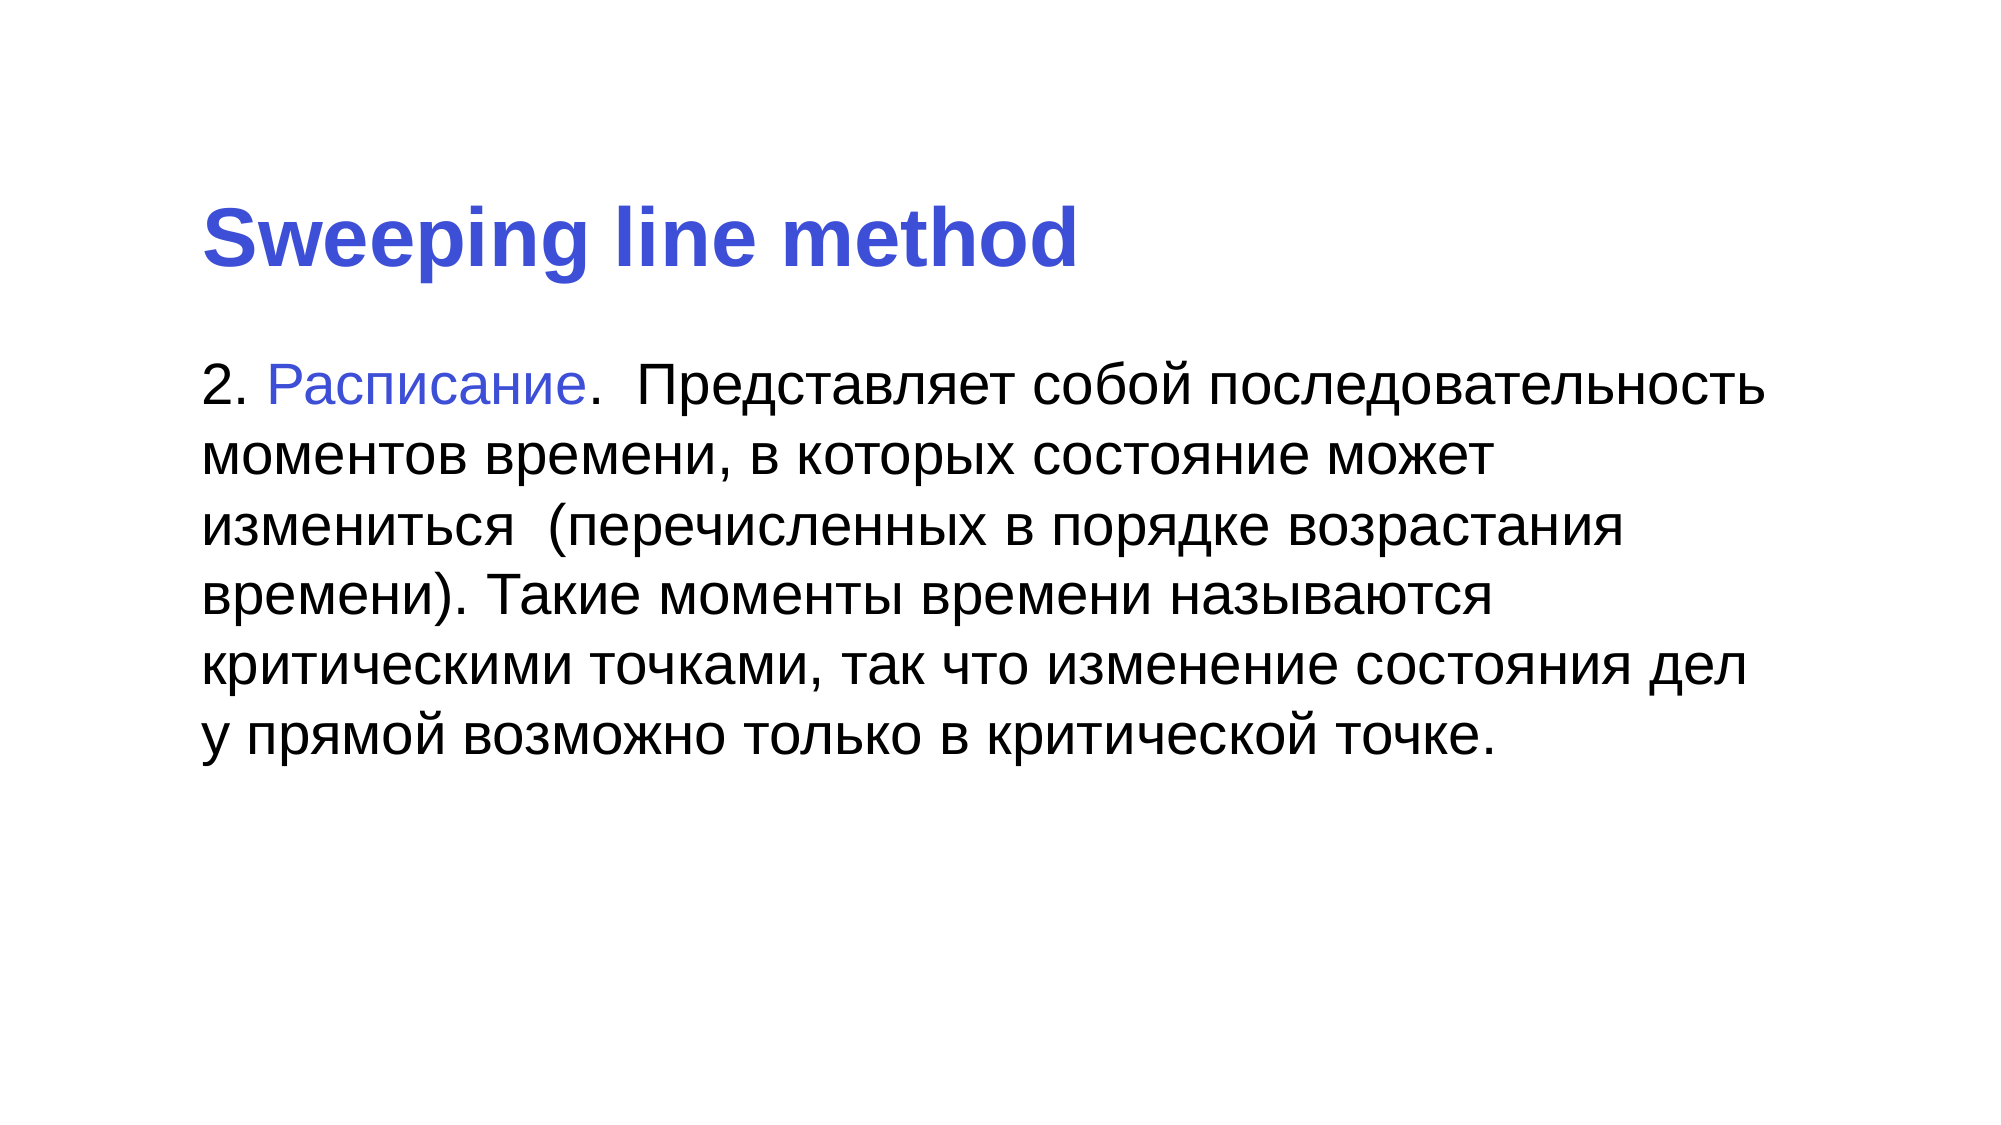

Sweeping line method
2. Расписание.  Представляет собой последовательность моментов времени, в которых состояние может измениться  (перечисленных в порядке возрастания времени). Такие моменты времени называются критическими точками, так что изменение состояния дел
у прямой возможно только в критической точке.